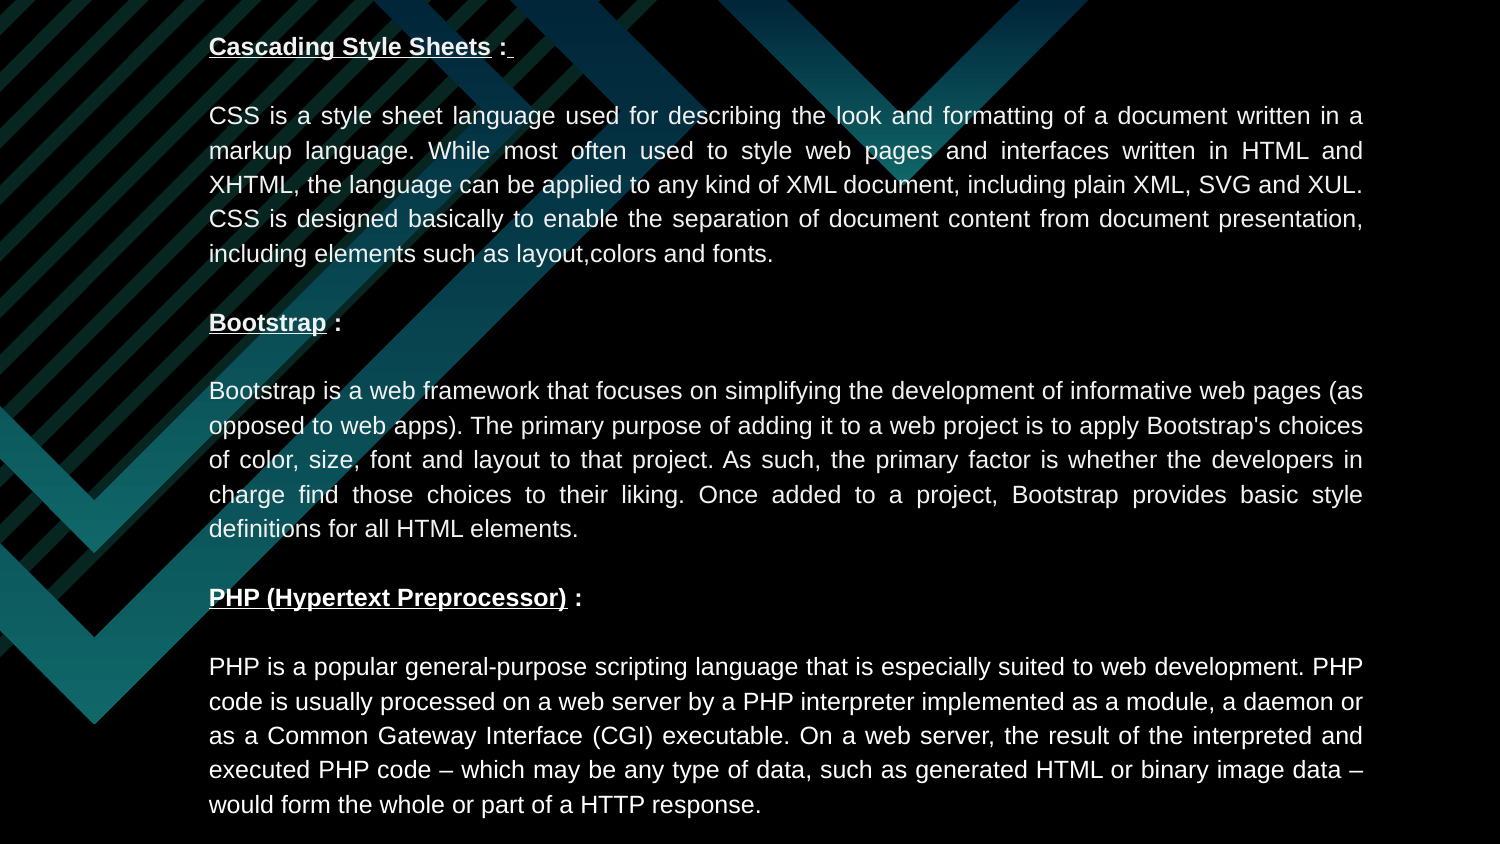

Cascading Style Sheets :

CSS is a style sheet language used for describing the look and formatting of a document written in a markup language. While most often used to style web pages and interfaces written in HTML and XHTML, the language can be applied to any kind of XML document, including plain XML, SVG and XUL. CSS is designed basically to enable the separation of document content from document presentation, including elements such as layout,colors and fonts.

Bootstrap :

Bootstrap is a web framework that focuses on simplifying the development of informative web pages (as opposed to web apps). The primary purpose of adding it to a web project is to apply Bootstrap's choices of color, size, font and layout to that project. As such, the primary factor is whether the developers in charge find those choices to their liking. Once added to a project, Bootstrap provides basic style definitions for all HTML elements.

PHP (Hypertext Preprocessor) :

PHP is a popular general-purpose scripting language that is especially suited to web development. PHP code is usually processed on a web server by a PHP interpreter implemented as a module, a daemon or as a Common Gateway Interface (CGI) executable. On a web server, the result of the interpreted and executed PHP code – which may be any type of data, such as generated HTML or binary image data – would form the whole or part of a HTTP response.